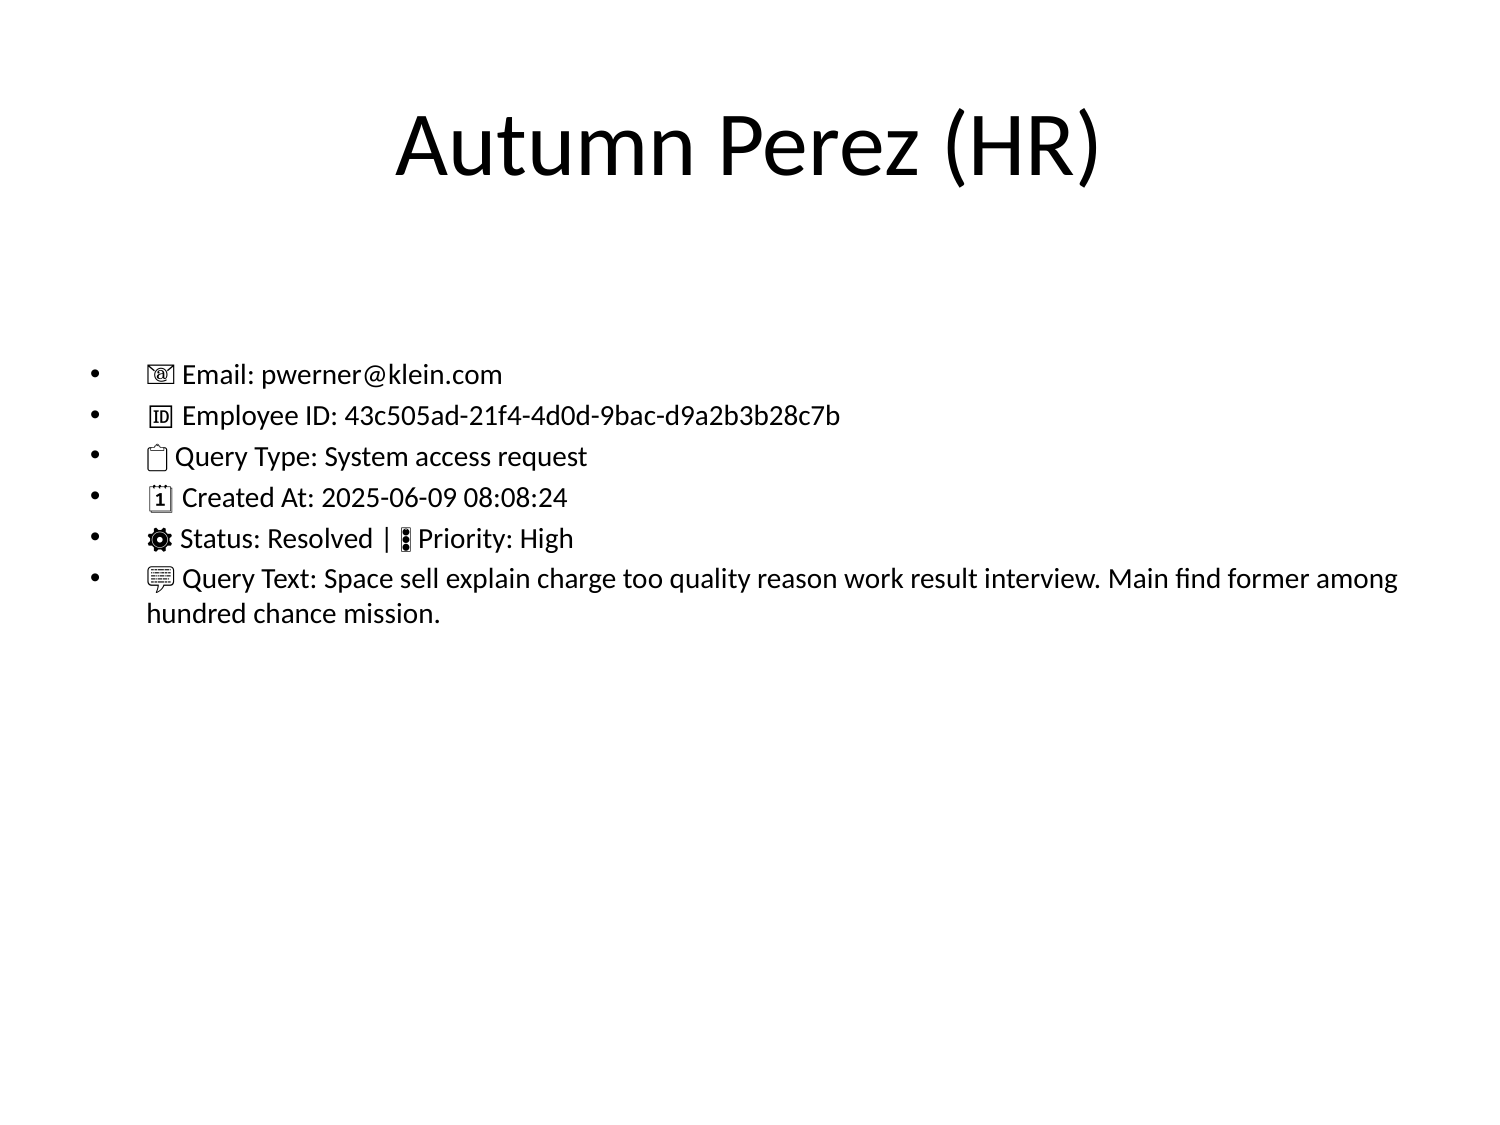

# Autumn Perez (HR)

📧 Email: pwerner@klein.com
🆔 Employee ID: 43c505ad-21f4-4d0d-9bac-d9a2b3b28c7b
📋 Query Type: System access request
🗓 Created At: 2025-06-09 08:08:24
⚙ Status: Resolved | 🚦 Priority: High
💬 Query Text: Space sell explain charge too quality reason work result interview. Main find former among hundred chance mission.